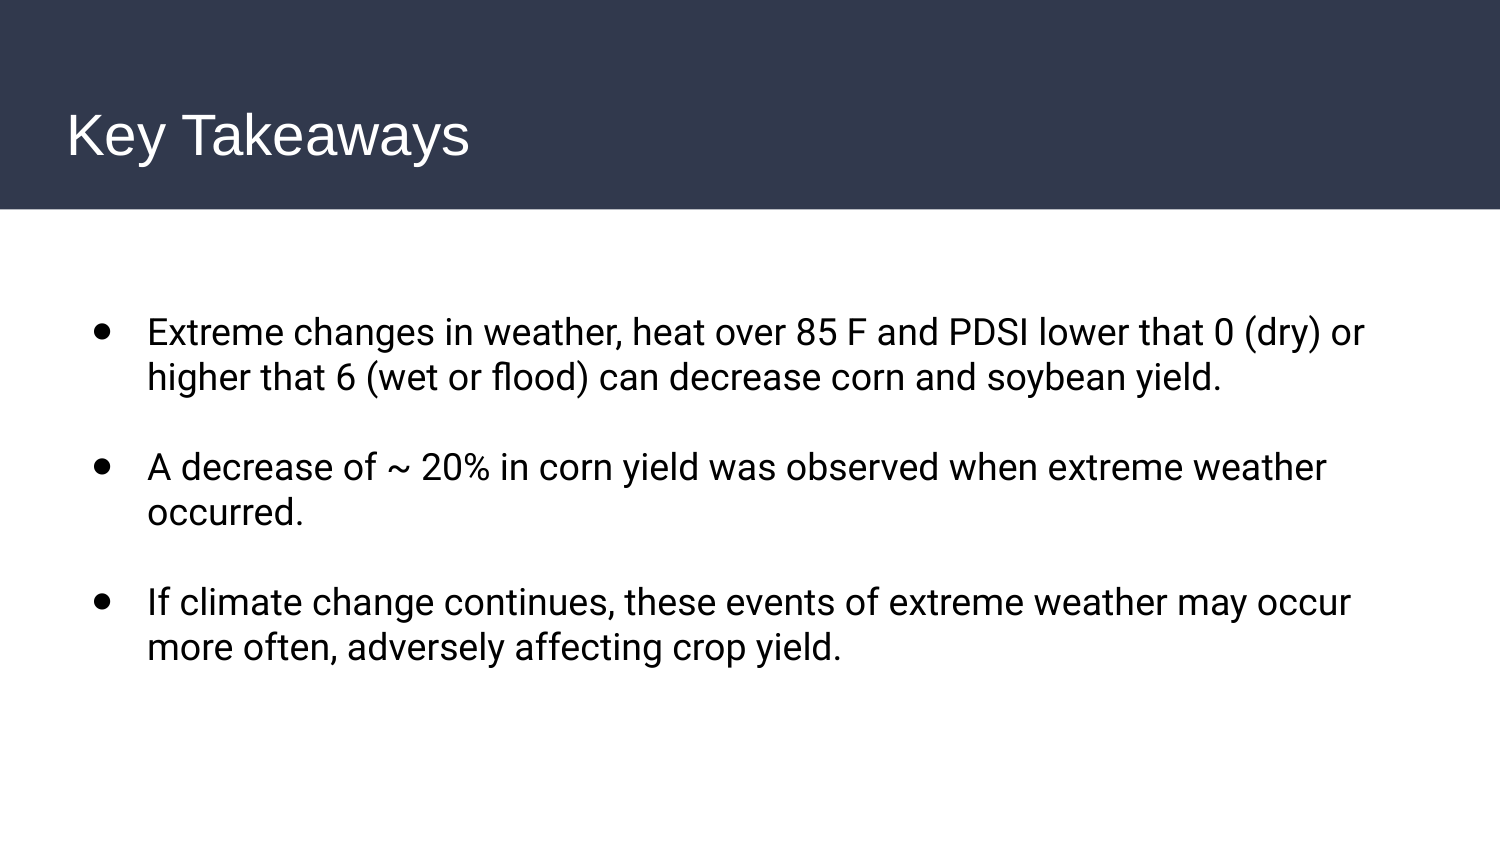

# Key Takeaways

Extreme changes in weather, heat over 85 F and PDSI lower that 0 (dry) or higher that 6 (wet or flood) can decrease corn and soybean yield.

A decrease of ~ 20% in corn yield was observed when extreme weather occurred.

If climate change continues, these events of extreme weather may occur more often, adversely affecting crop yield.